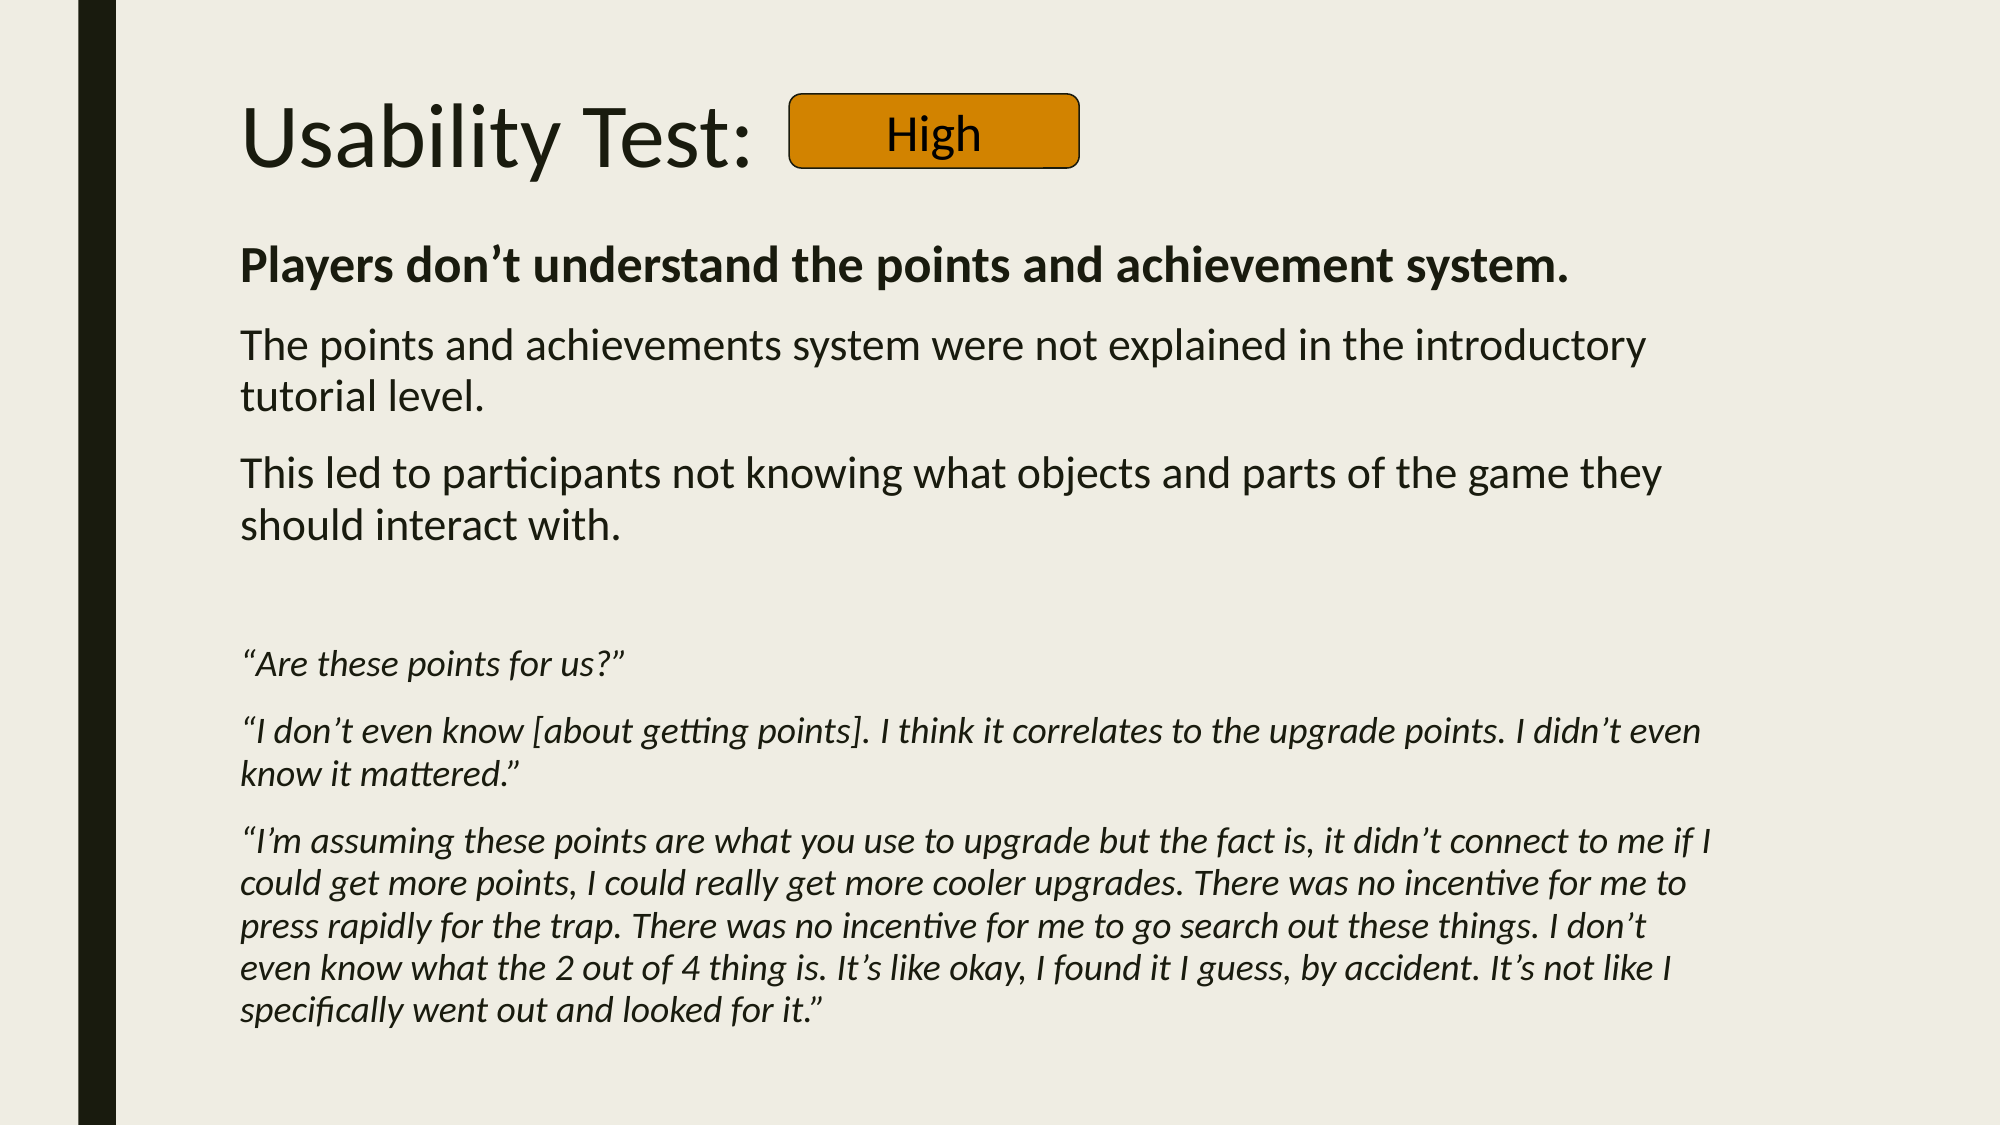

# Usability Test:
High
Players don’t understand the points and achievement system.
The points and achievements system were not explained in the introductory tutorial level.
This led to participants not knowing what objects and parts of the game they should interact with.

“Are these points for us?”
“I don’t even know [about getting points]. I think it correlates to the upgrade points. I didn’t even know it mattered.”
“I’m assuming these points are what you use to upgrade but the fact is, it didn’t connect to me if I could get more points, I could really get more cooler upgrades. There was no incentive for me to press rapidly for the trap. There was no incentive for me to go search out these things. I don’t even know what the 2 out of 4 thing is. It’s like okay, I found it I guess, by accident. It’s not like I specifically went out and looked for it.”